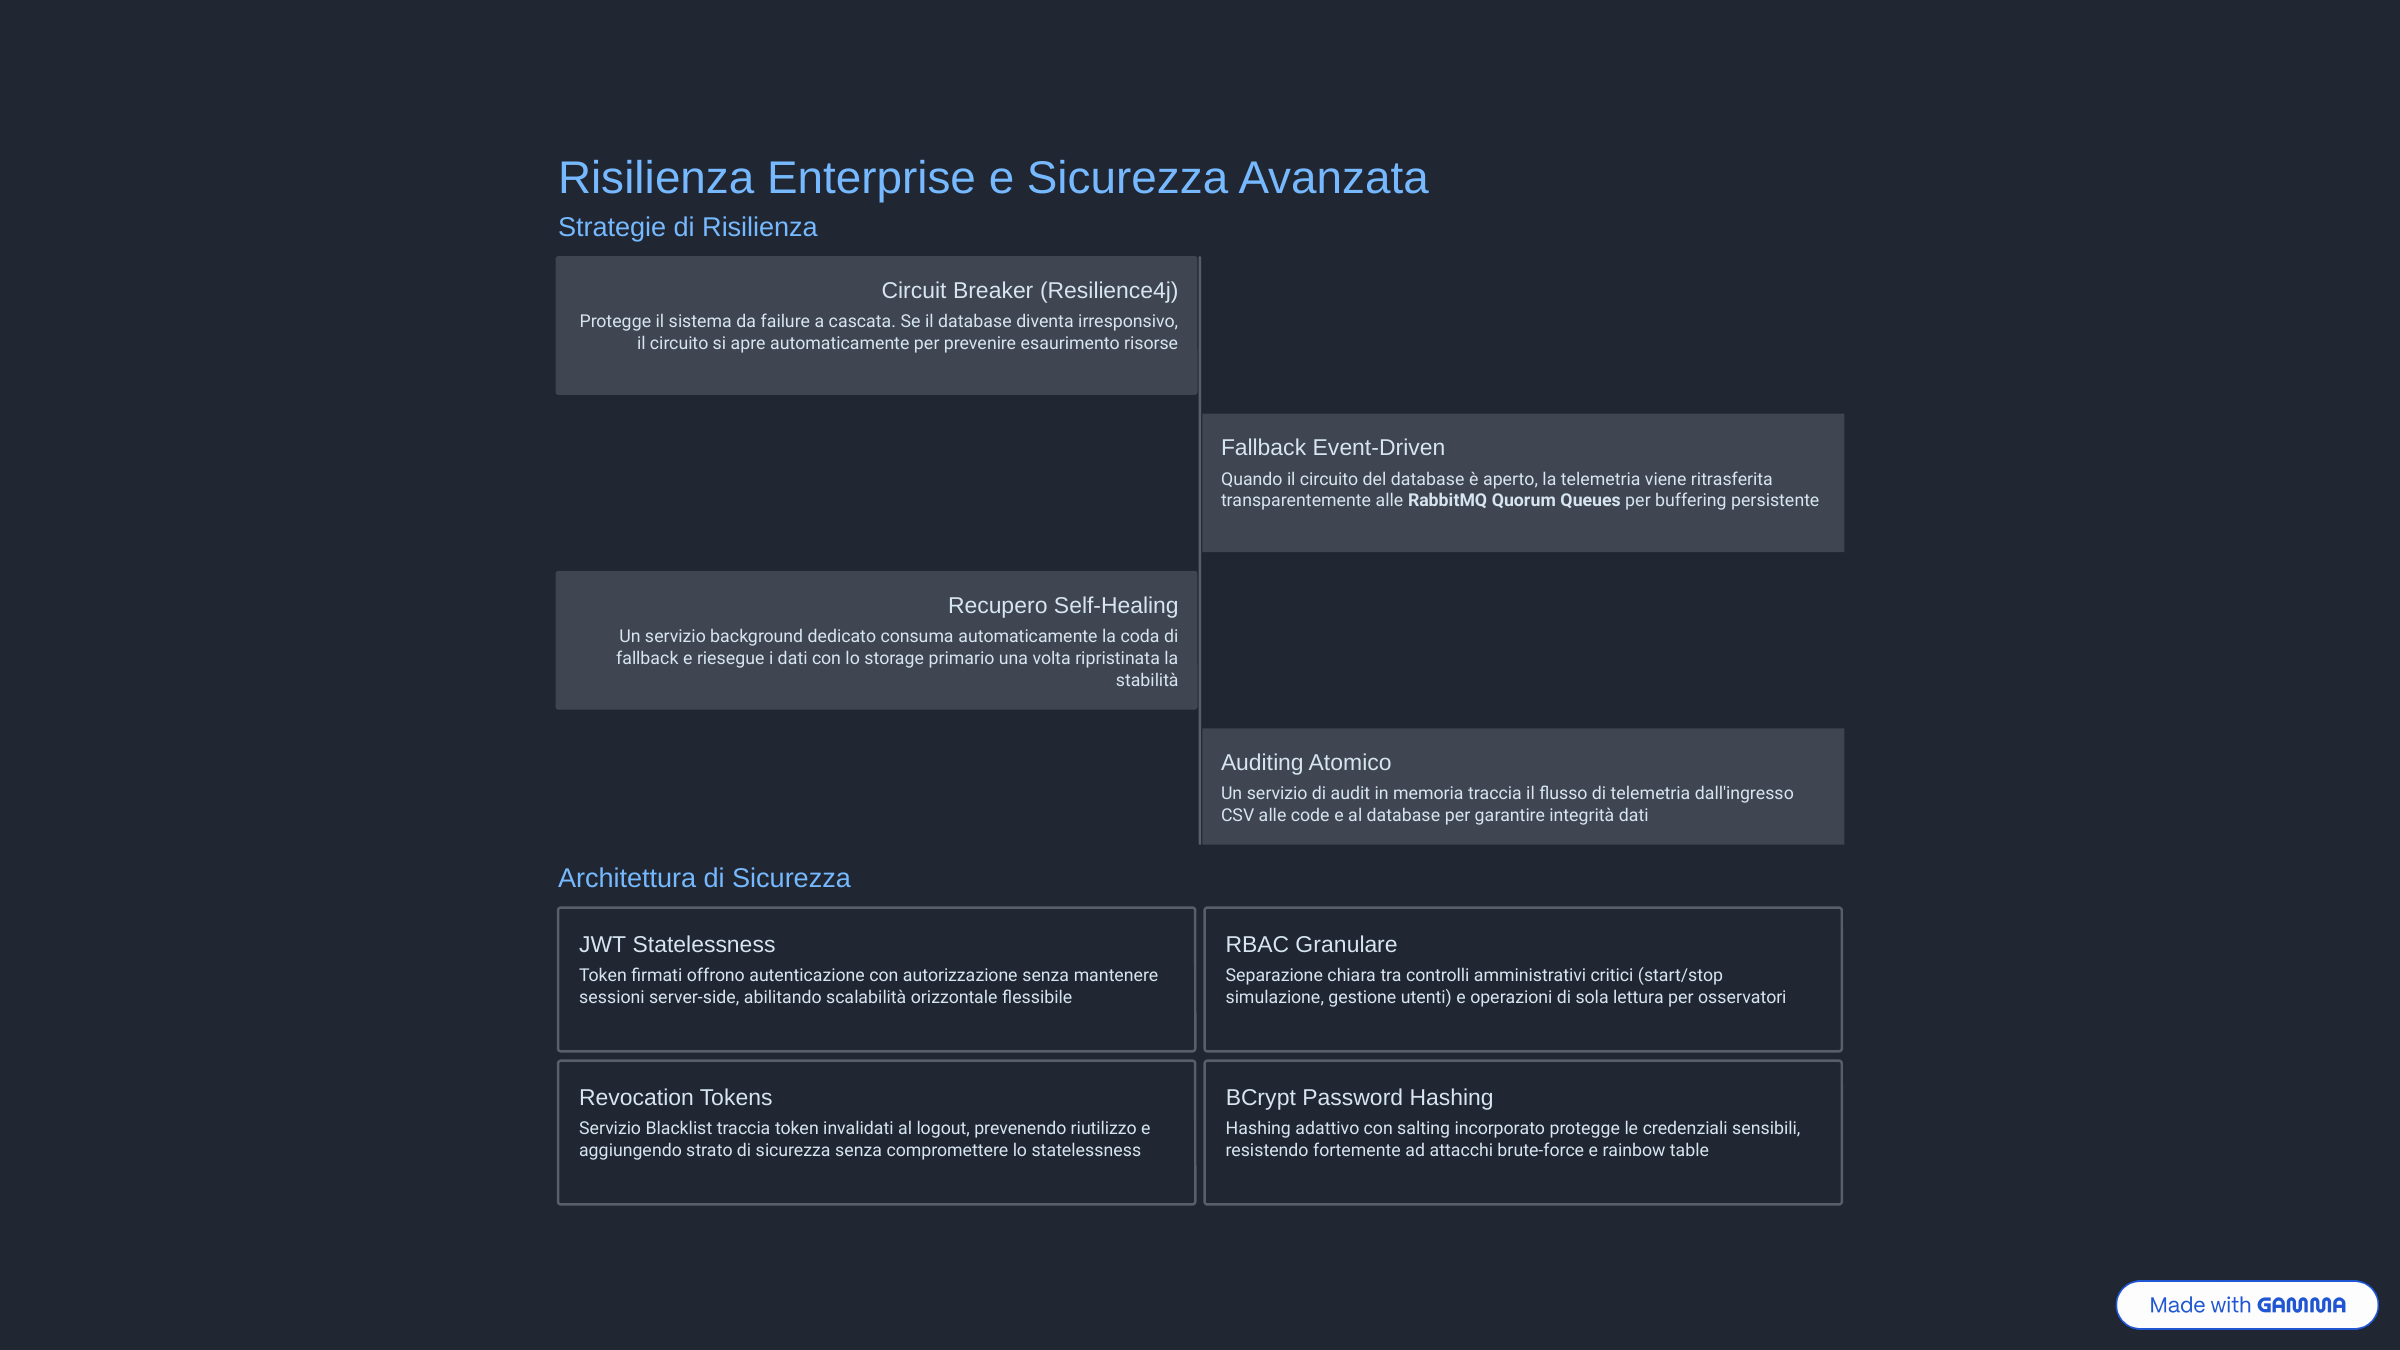

Risilienza Enterprise e Sicurezza Avanzata
Strategie di Risilienza

Circuit Breaker (Resilience4j)
Protegge il sistema da failure a cascata. Se il database diventa irresponsivo, il circuito si apre automaticamente per prevenire esaurimento risorse

Fallback Event-Driven
Quando il circuito del database è aperto, la telemetria viene ritrasferita transparentemente alle RabbitMQ Quorum Queues per buffering persistente

Recupero Self-Healing
Un servizio background dedicato consuma automaticamente la coda di fallback e riesegue i dati con lo storage primario una volta ripristinata la stabilità

Auditing Atomico
Un servizio di audit in memoria traccia il flusso di telemetria dall'ingresso CSV alle code e al database per garantire integrità dati
Architettura di Sicurezza

JWT Statelessness
RBAC Granulare
Token firmati offrono autenticazione con autorizzazione senza mantenere sessioni server-side, abilitando scalabilità orizzontale flessibile
Separazione chiara tra controlli amministrativi critici (start/stop simulazione, gestione utenti) e operazioni di sola lettura per osservatori

Revocation Tokens
BCrypt Password Hashing
Servizio Blacklist traccia token invalidati al logout, prevenendo riutilizzo e aggiungendo strato di sicurezza senza compromettere lo statelessness
Hashing adattivo con salting incorporato protegge le credenziali sensibili, resistendo fortemente ad attacchi brute-force e rainbow table